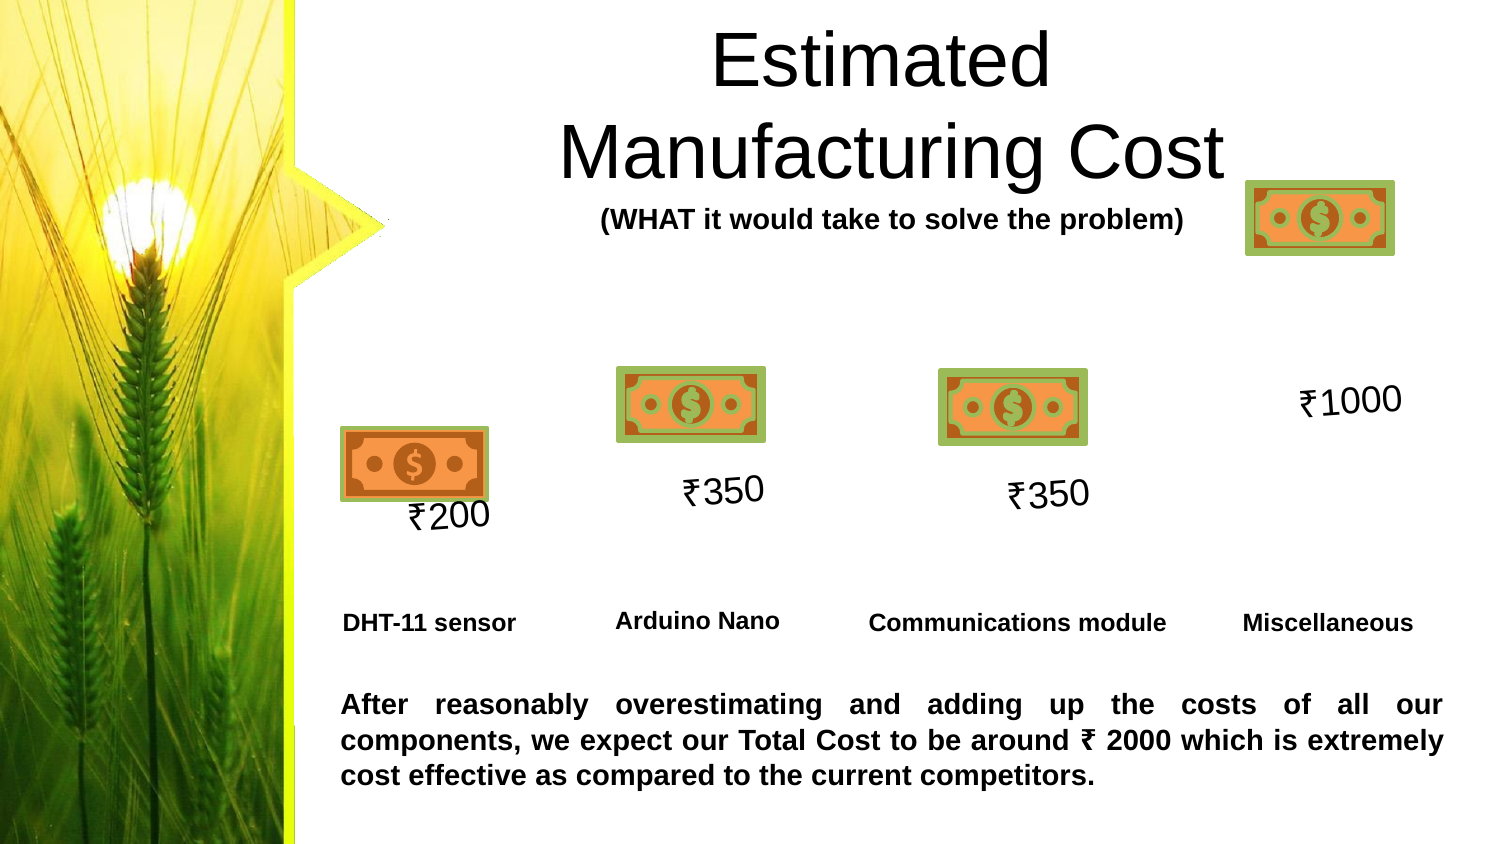

# Estimated Manufacturing Cost

(WHAT it would take to solve the problem)

₹1000

₹350
₹350
₹200
Arduino Nano
DHT-11 sensor
Communications module
Miscellaneous
After reasonably overestimating and adding up the costs of all our components, we expect our Total Cost to be around ₹ 2000 which is extremely cost effective as compared to the current competitors.